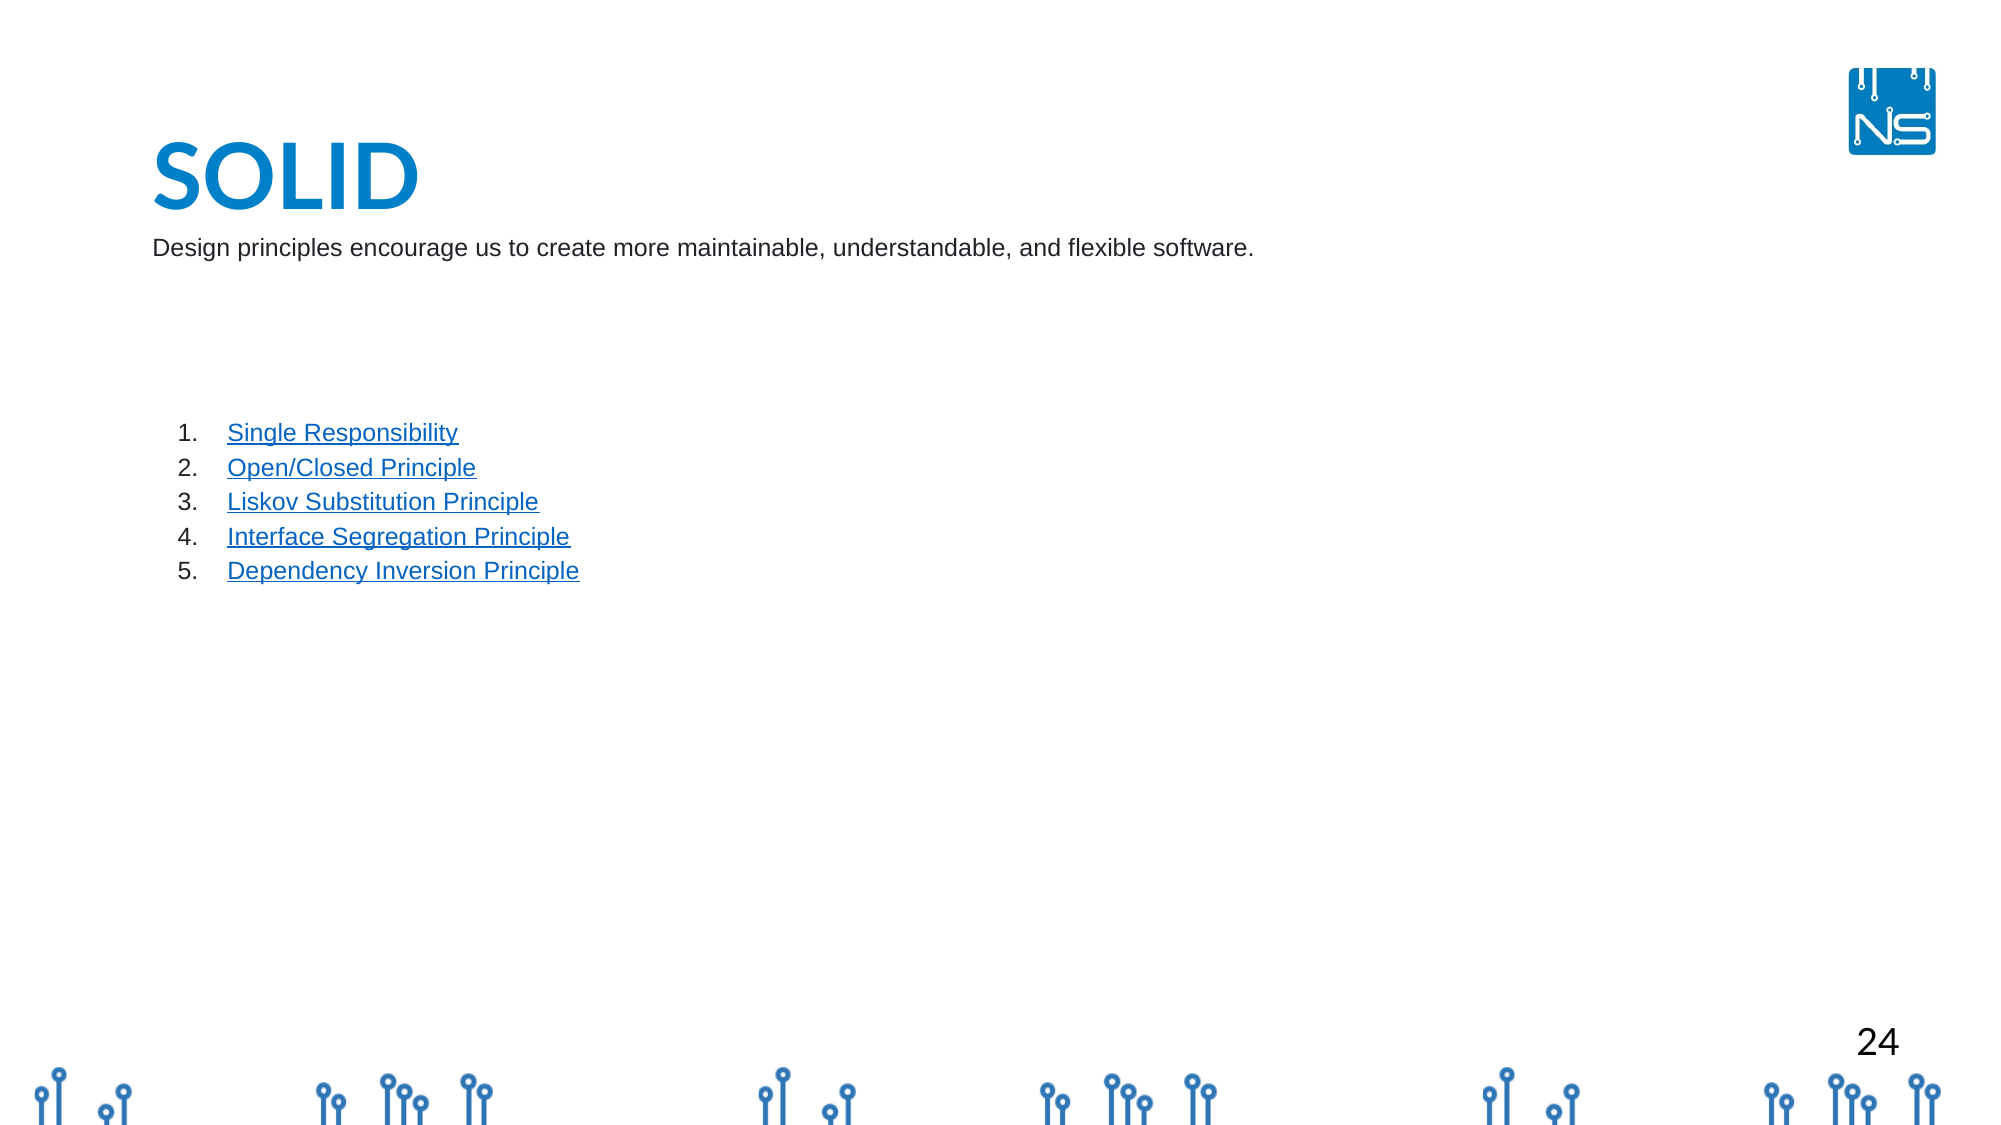

# SOLID
Design principles encourage us to create more maintainable, understandable, and flexible software.
Single Responsibility
Open/Closed Principle
Liskov Substitution Principle
Interface Segregation Principle
Dependency Inversion Principle
24